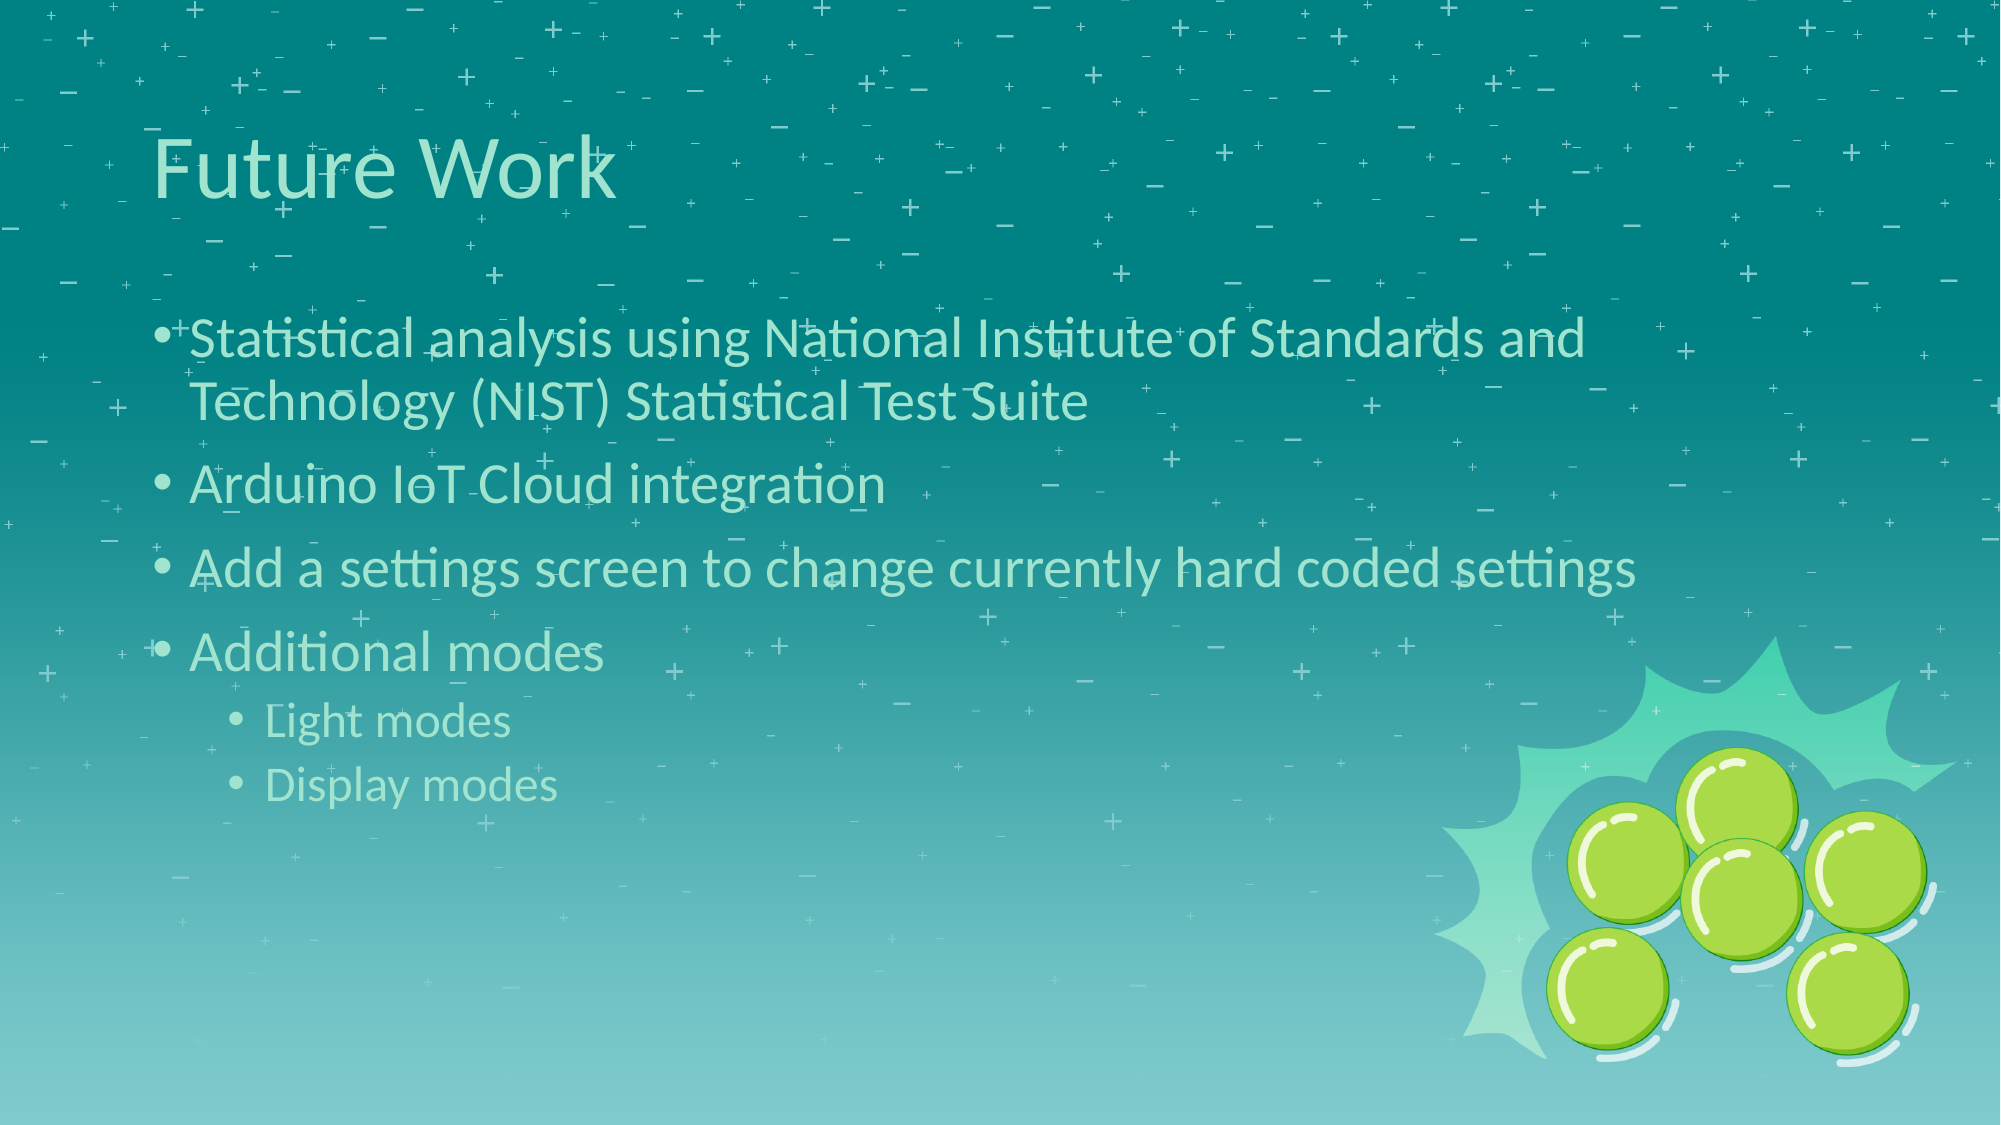

# Future Work
Statistical analysis using National Institute of Standards and Technology (NIST) Statistical Test Suite
Arduino IoT Cloud integration
Add a settings screen to change currently hard coded settings
Additional modes
Light modes
Display modes